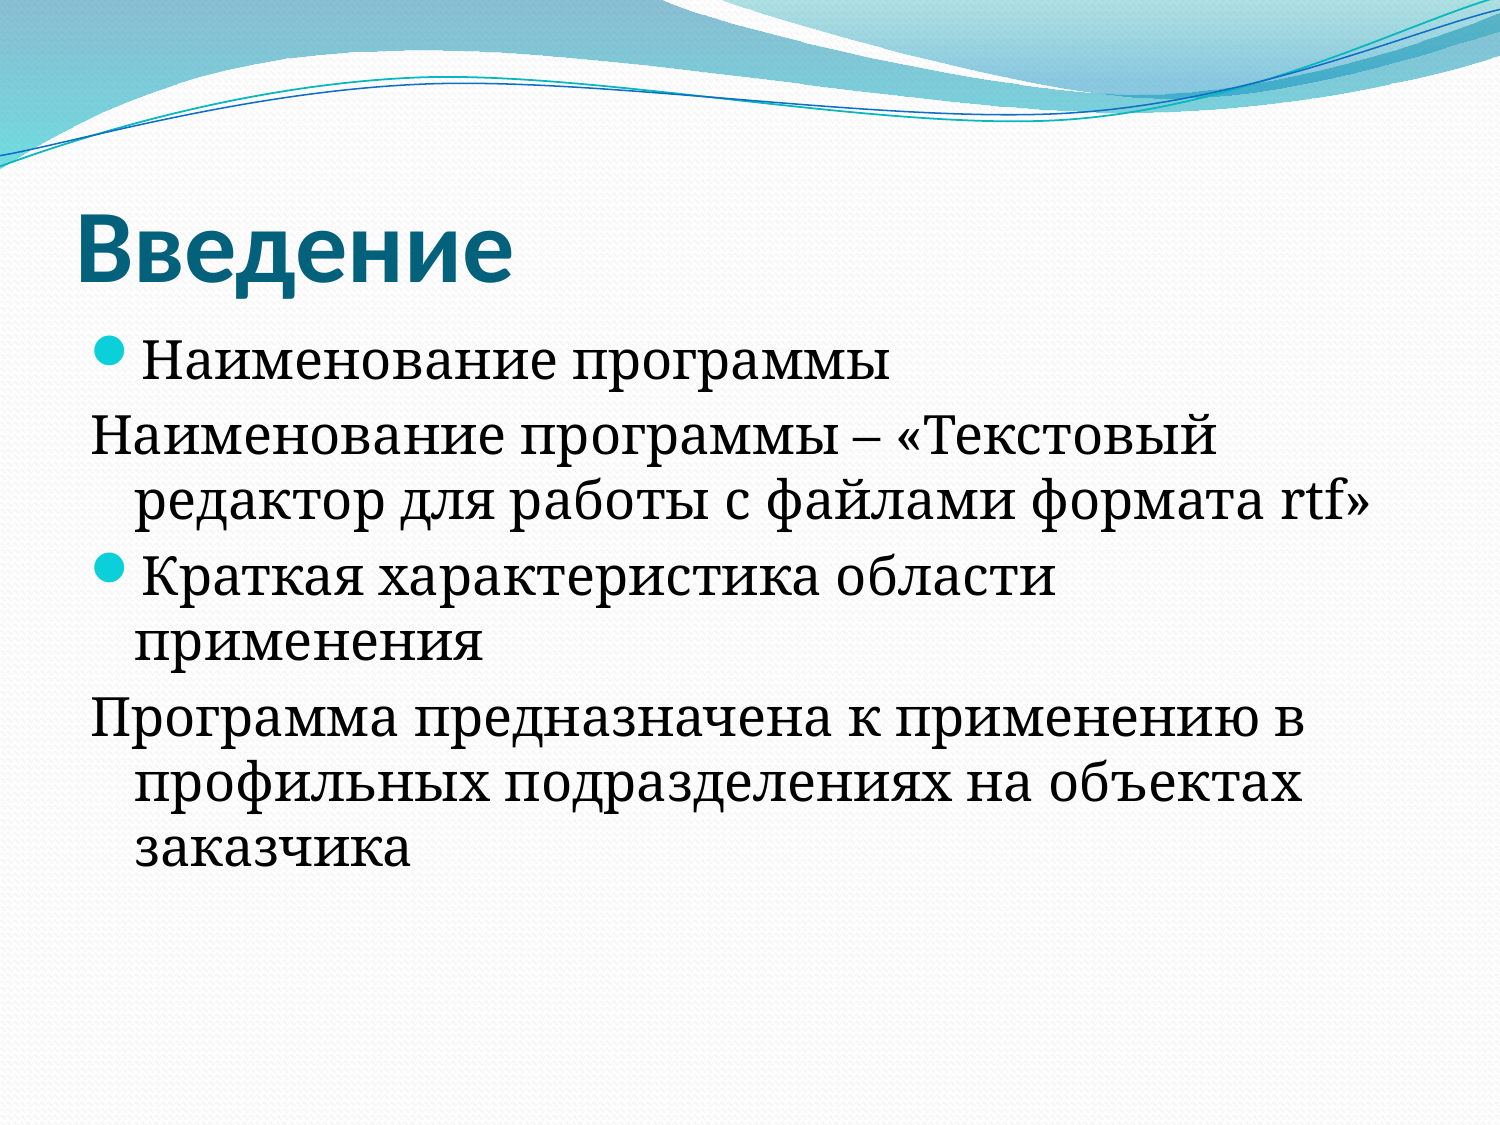

# Введение
Наименование программы
Наименование программы – «Текстовый редактор для работы с файлами формата rtf»
Краткая характеристика области применения
Программа предназначена к применению в профильных подразделениях на объектах заказчика